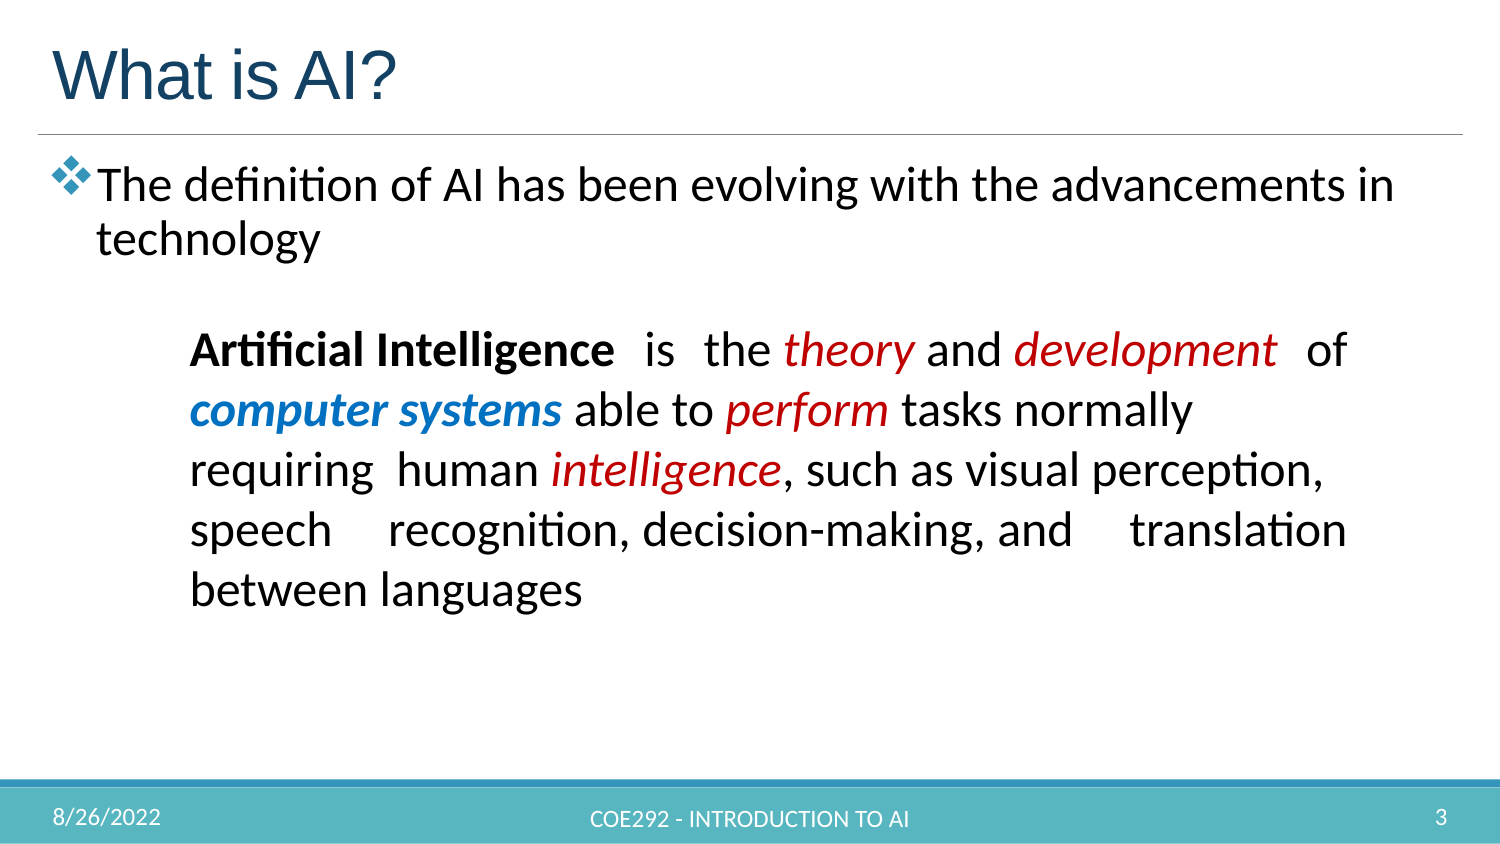

# What is AI?
The definition of AI has been evolving with the advancements in technology

Artificial Intelligence is the theory and development of computer systems able to perform tasks normally requiring  human intelligence, such as visual perception, speech recognition, decision-making, and translation between languages
8/26/2022
3
COE292 - Introduction to AI